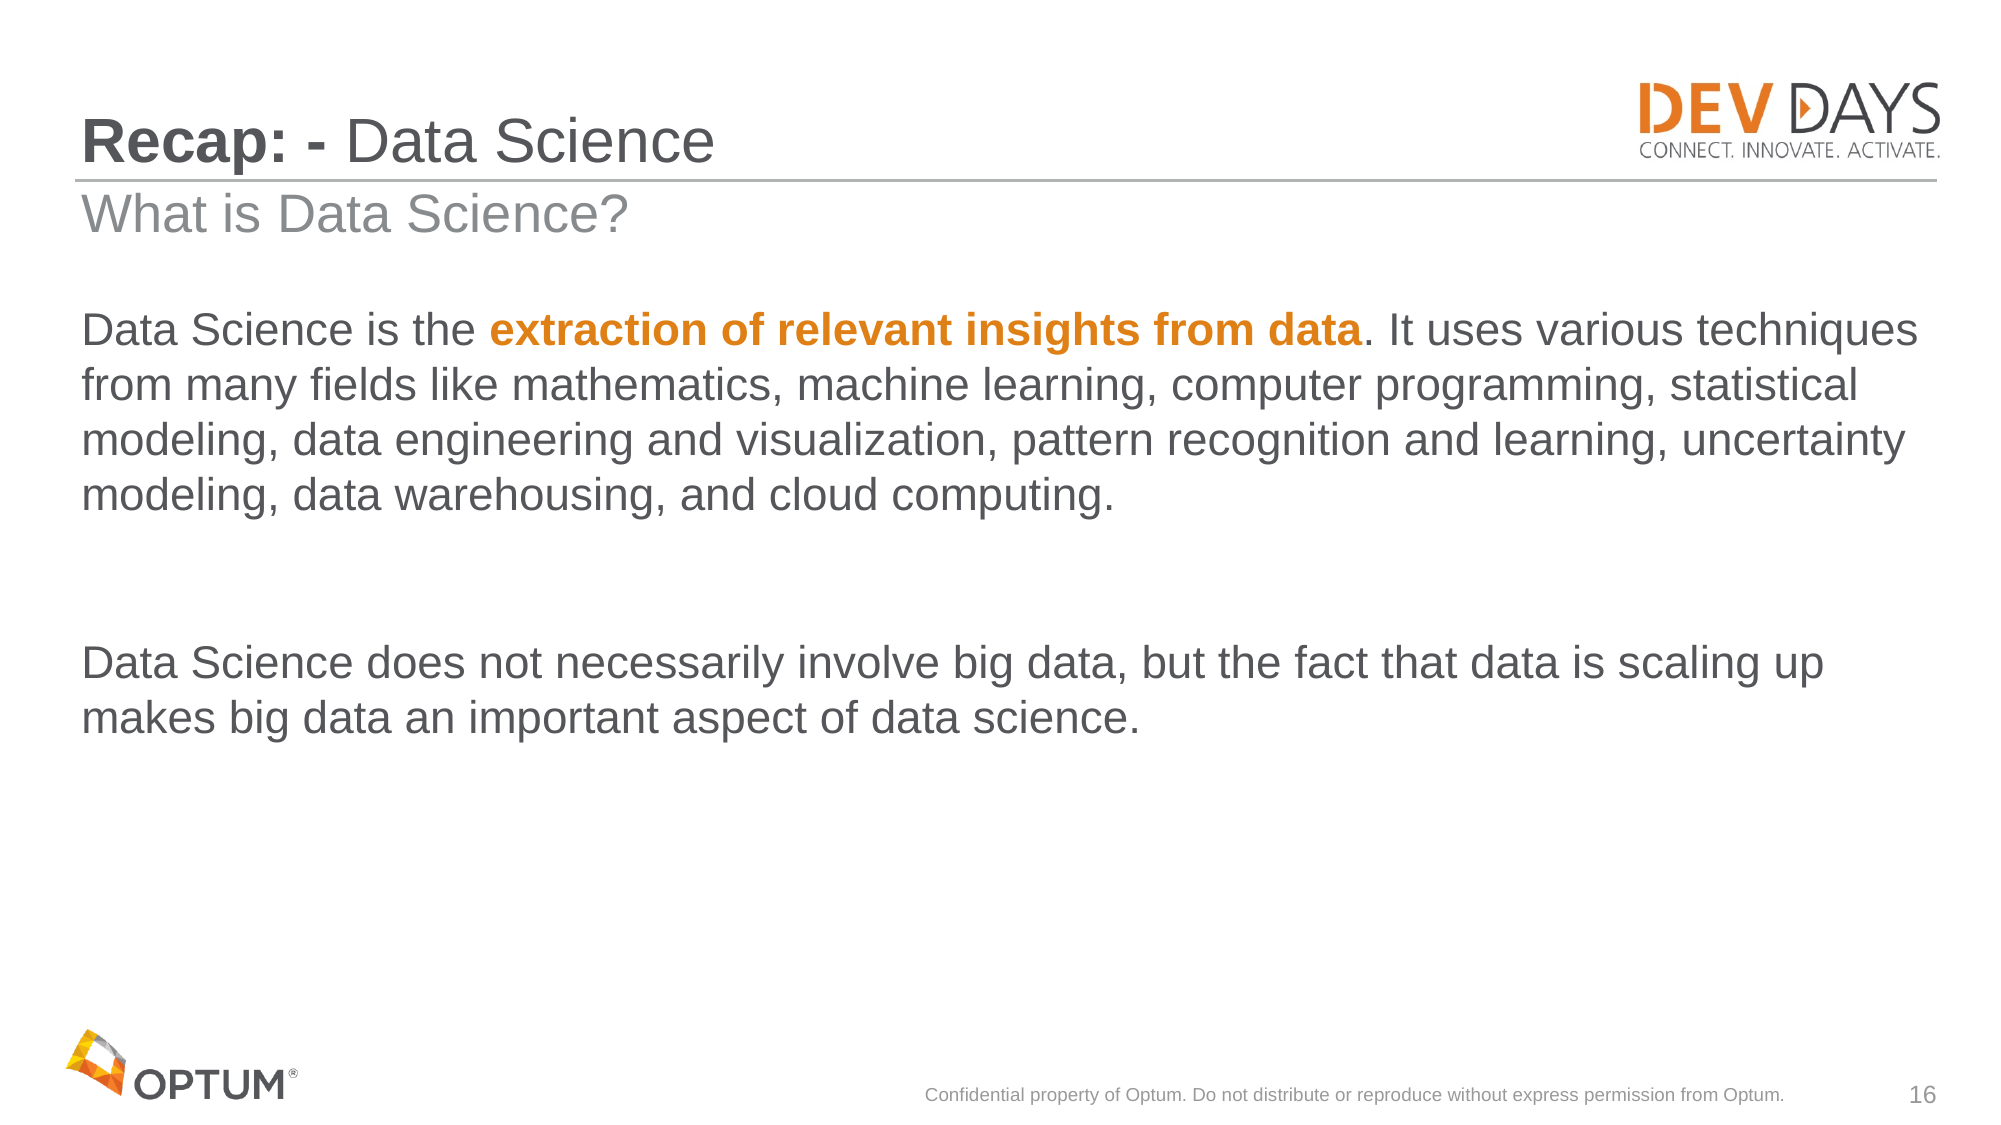

# Recap: - Data Science
What is Data Science?
Data Science is the extraction of relevant insights from data. It uses various techniques from many fields like mathematics, machine learning, computer programming, statistical modeling, data engineering and visualization, pattern recognition and learning, uncertainty modeling, data warehousing, and cloud computing.

Data Science does not necessarily involve big data, but the fact that data is scaling up makes big data an important aspect of data science.

Confidential property of Optum. Do not distribute or reproduce without express permission from Optum.
16